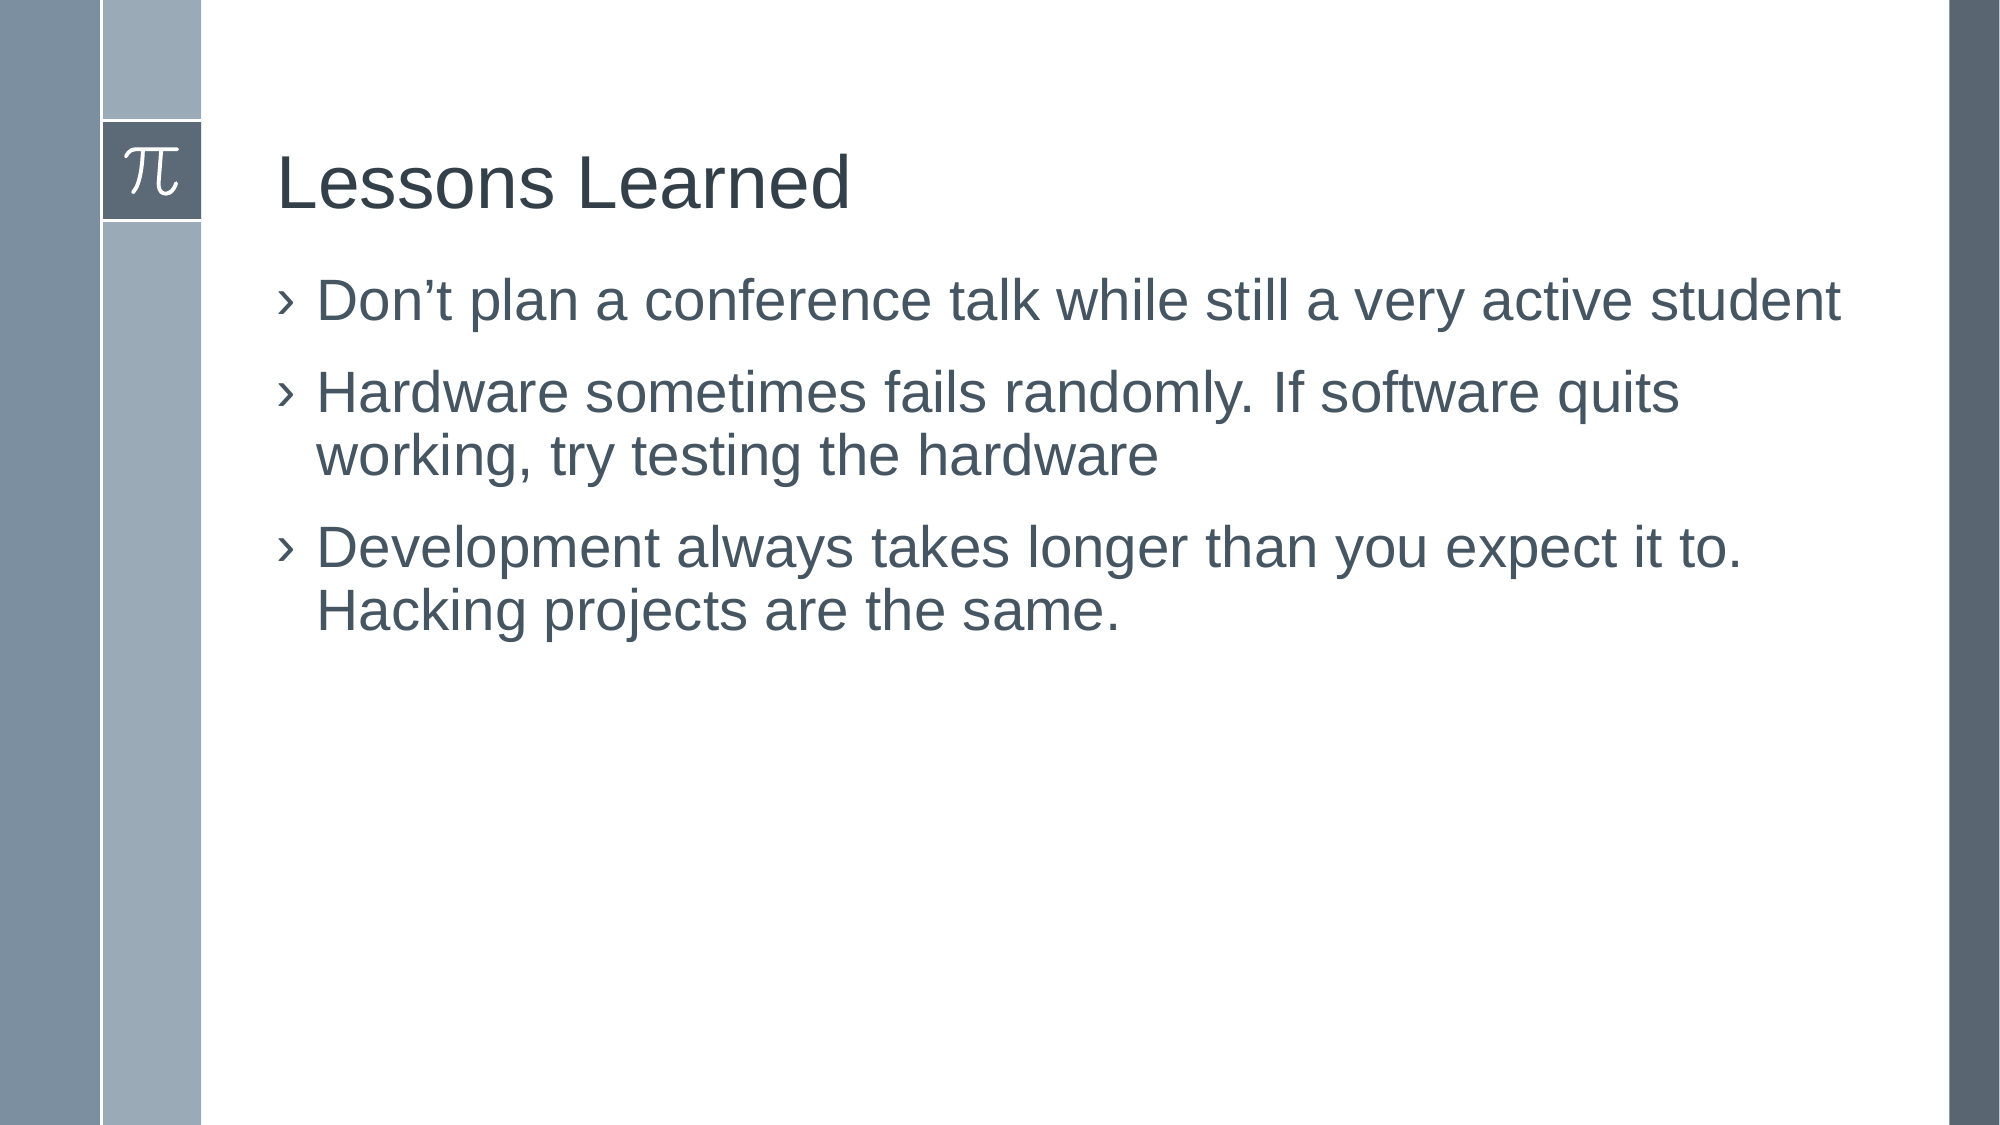

# Lessons Learned
Don’t plan a conference talk while still a very active student
Hardware sometimes fails randomly. If software quits working, try testing the hardware
Development always takes longer than you expect it to. Hacking projects are the same.